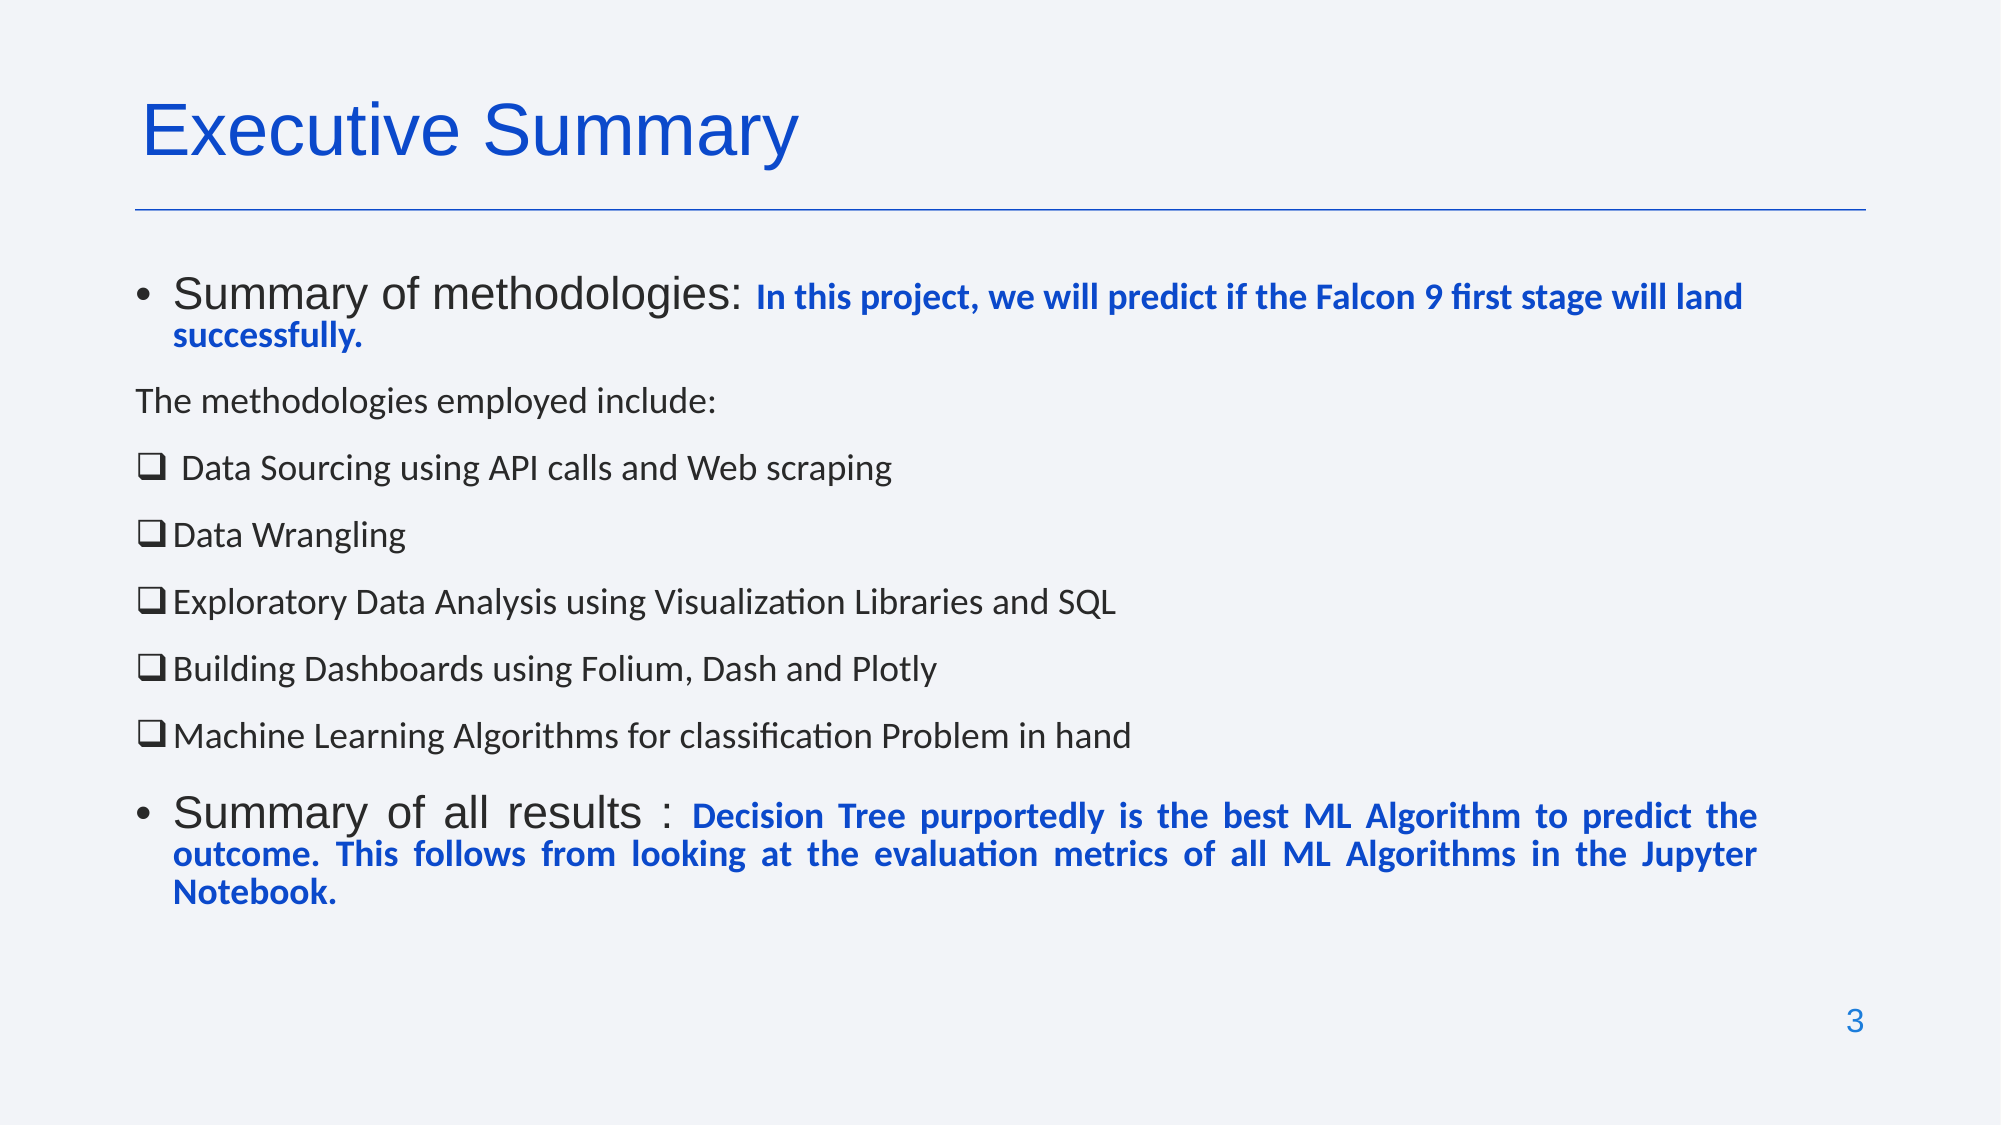

Executive Summary
Summary of methodologies: In this project, we will predict if the Falcon 9 first stage will land successfully.
The methodologies employed include:
 Data Sourcing using API calls and Web scraping
Data Wrangling
Exploratory Data Analysis using Visualization Libraries and SQL
Building Dashboards using Folium, Dash and Plotly
Machine Learning Algorithms for classification Problem in hand
Summary of all results : Decision Tree purportedly is the best ML Algorithm to predict the outcome. This follows from looking at the evaluation metrics of all ML Algorithms in the Jupyter Notebook.
3